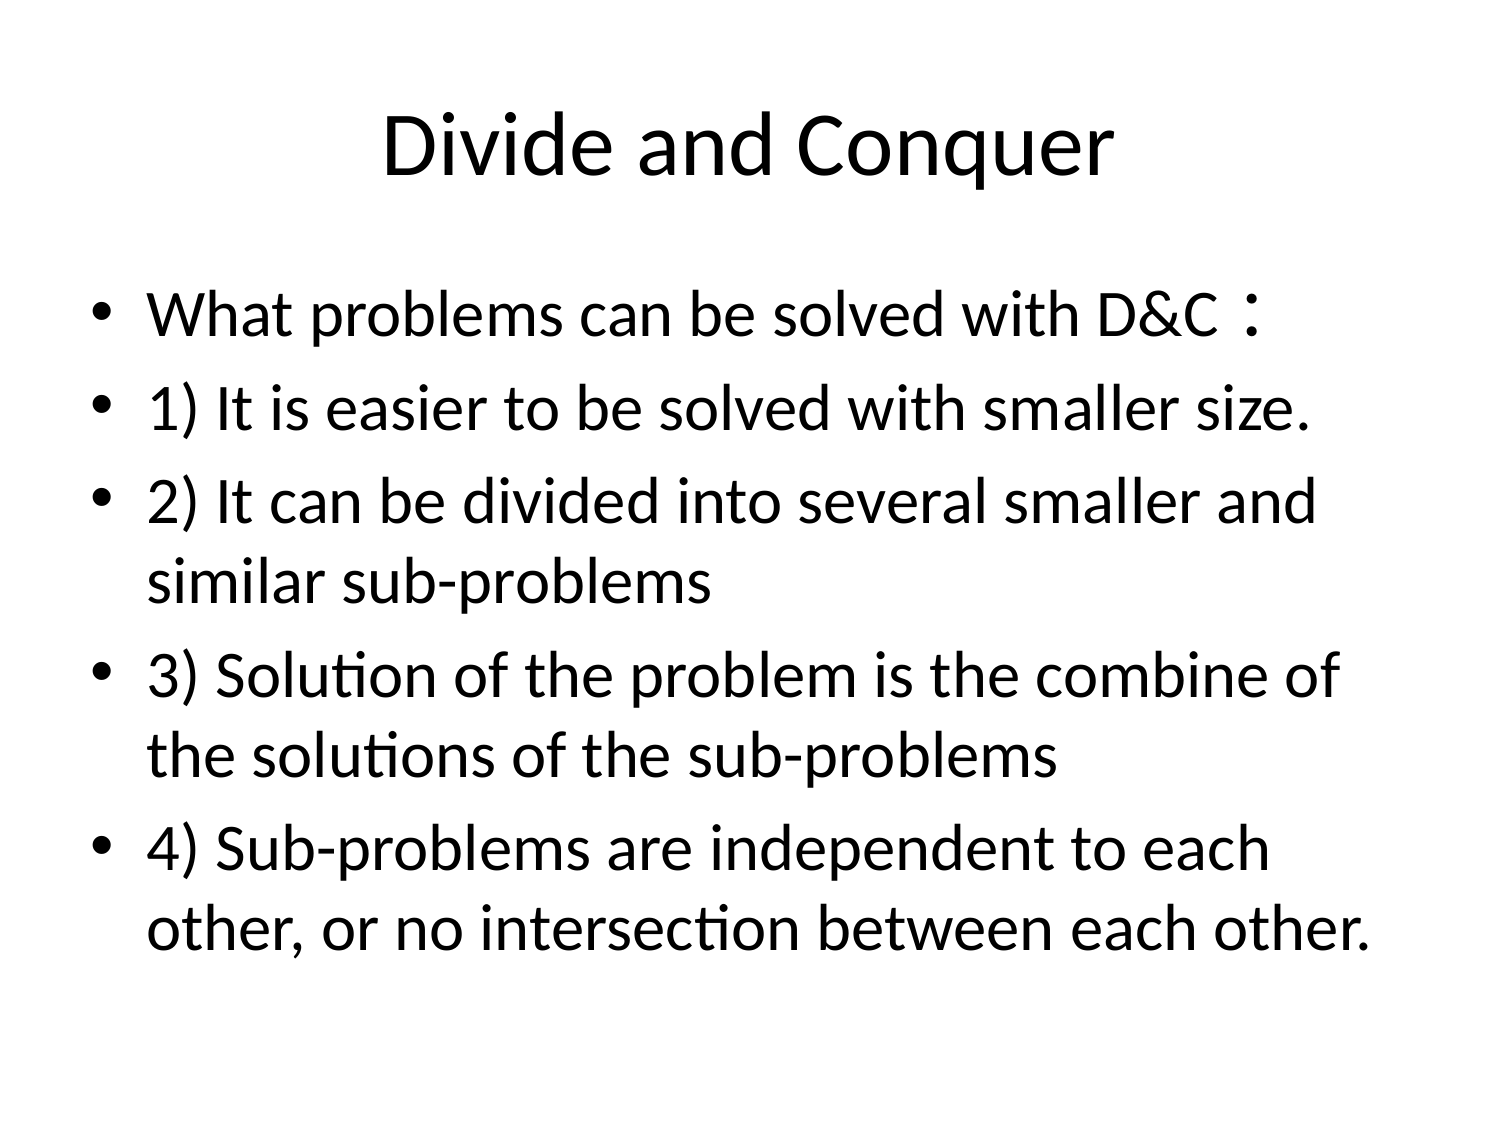

# Divide and Conquer
What problems can be solved with D&C：
1) It is easier to be solved with smaller size.
2) It can be divided into several smaller and similar sub-problems
3) Solution of the problem is the combine of the solutions of the sub-problems
4) Sub-problems are independent to each other, or no intersection between each other.